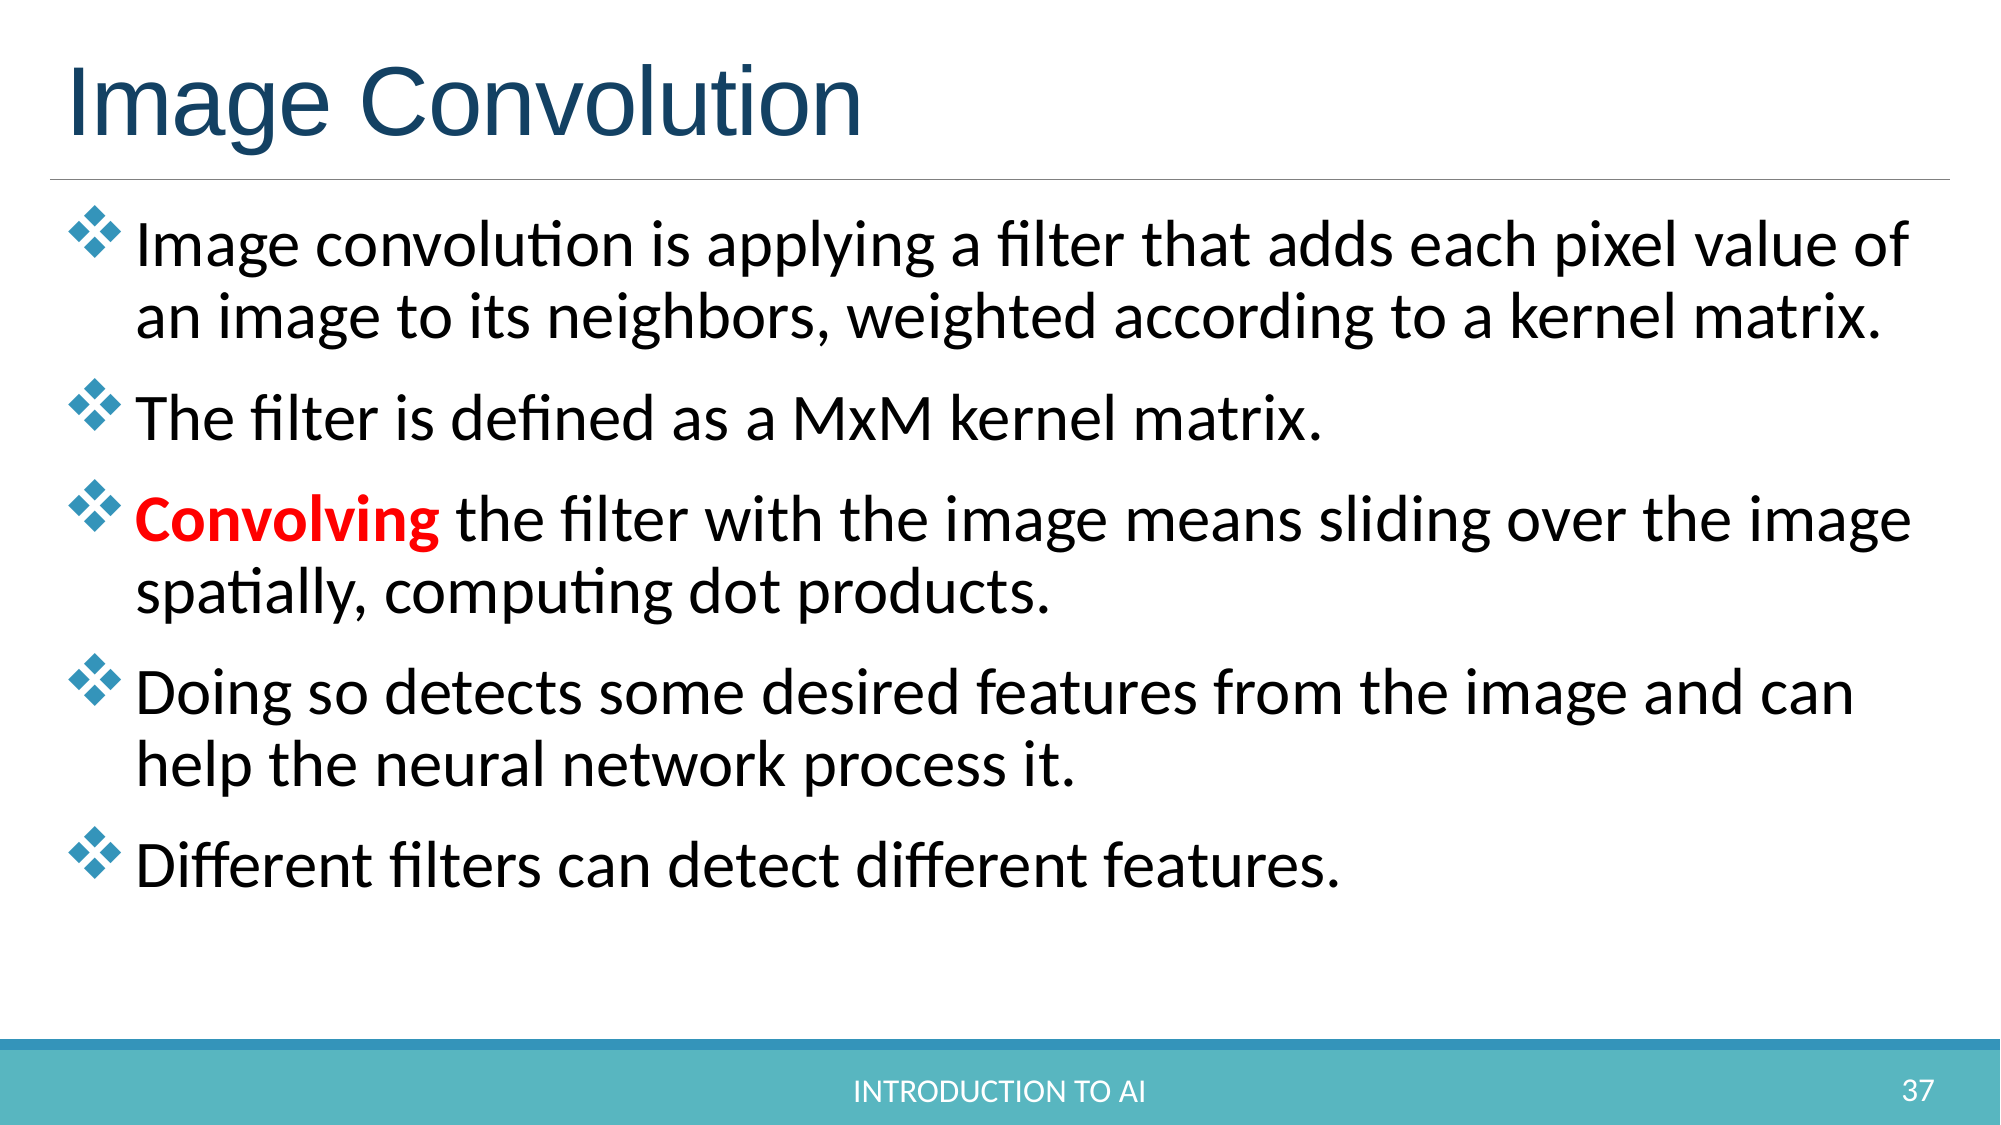

# Image Convolution
Image convolution is applying a filter that adds each pixel value of an image to its neighbors, weighted according to a kernel matrix.
The filter is defined as a MxM kernel matrix.
Convolving the filter with the image means sliding over the image spatially, computing dot products.
Doing so detects some desired features from the image and can help the neural network process it.
Different filters can detect different features.

37
Introduction to AI